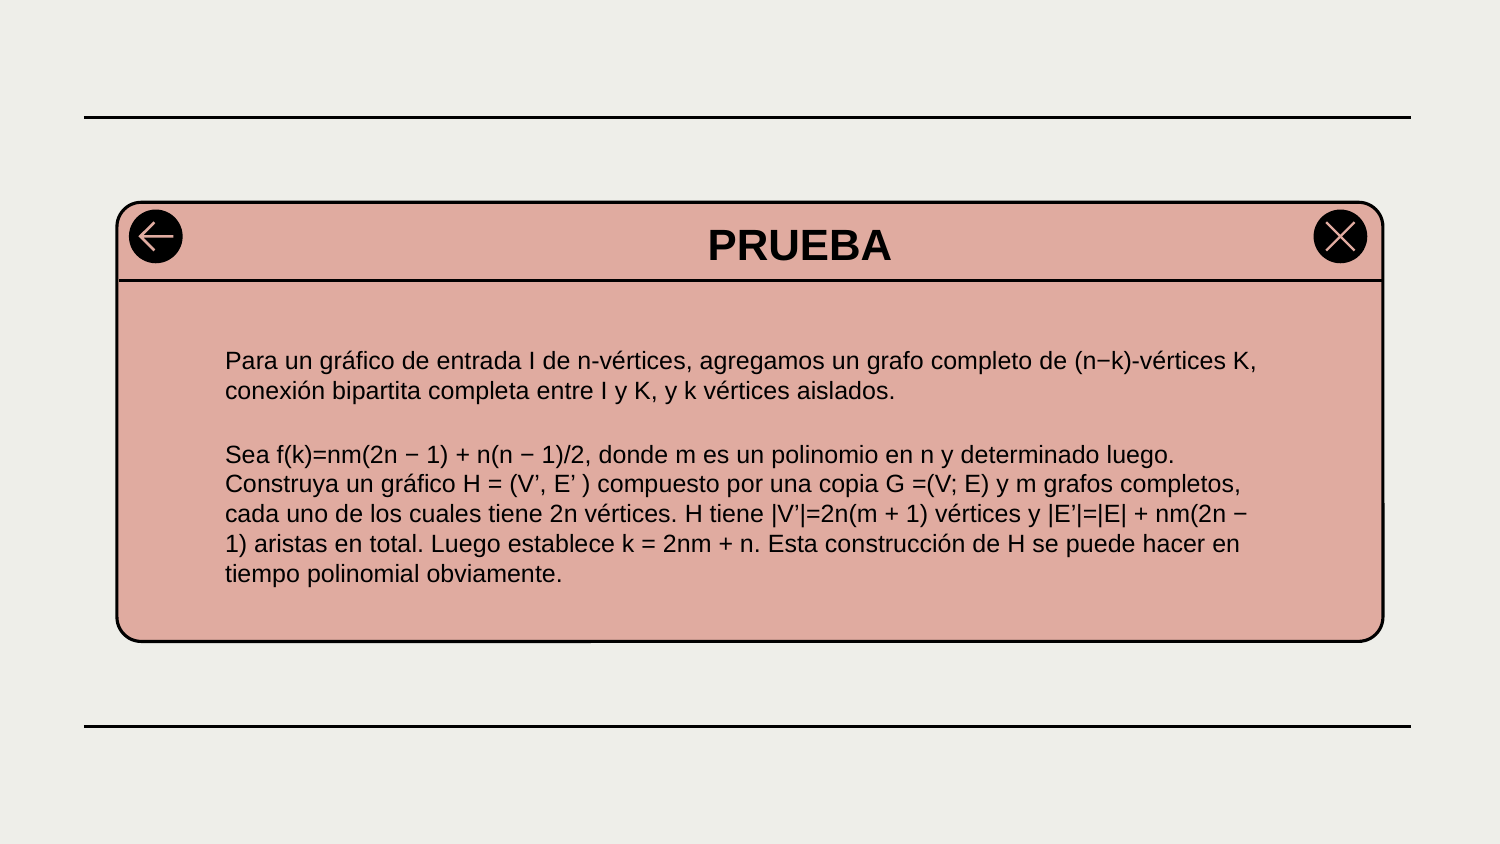

PRUEBA

Para un gráfico de entrada I de n-vértices, agregamos un grafo completo de (n−k)-vértices K, conexión bipartita completa entre I y K, y k vértices aislados.
Sea f(k)=nm(2n − 1) + n(n − 1)/2, donde m es un polinomio en n y determinado luego. Construya un gráfico H = (V’, E’ ) compuesto por una copia G =(V; E) y m grafos completos, cada uno de los cuales tiene 2n vértices. H tiene |V’|=2n(m + 1) vértices y |E’|=|E| + nm(2n − 1) aristas en total. Luego establece k = 2nm + n. Esta construcción de H se puede hacer en tiempo polinomial obviamente.